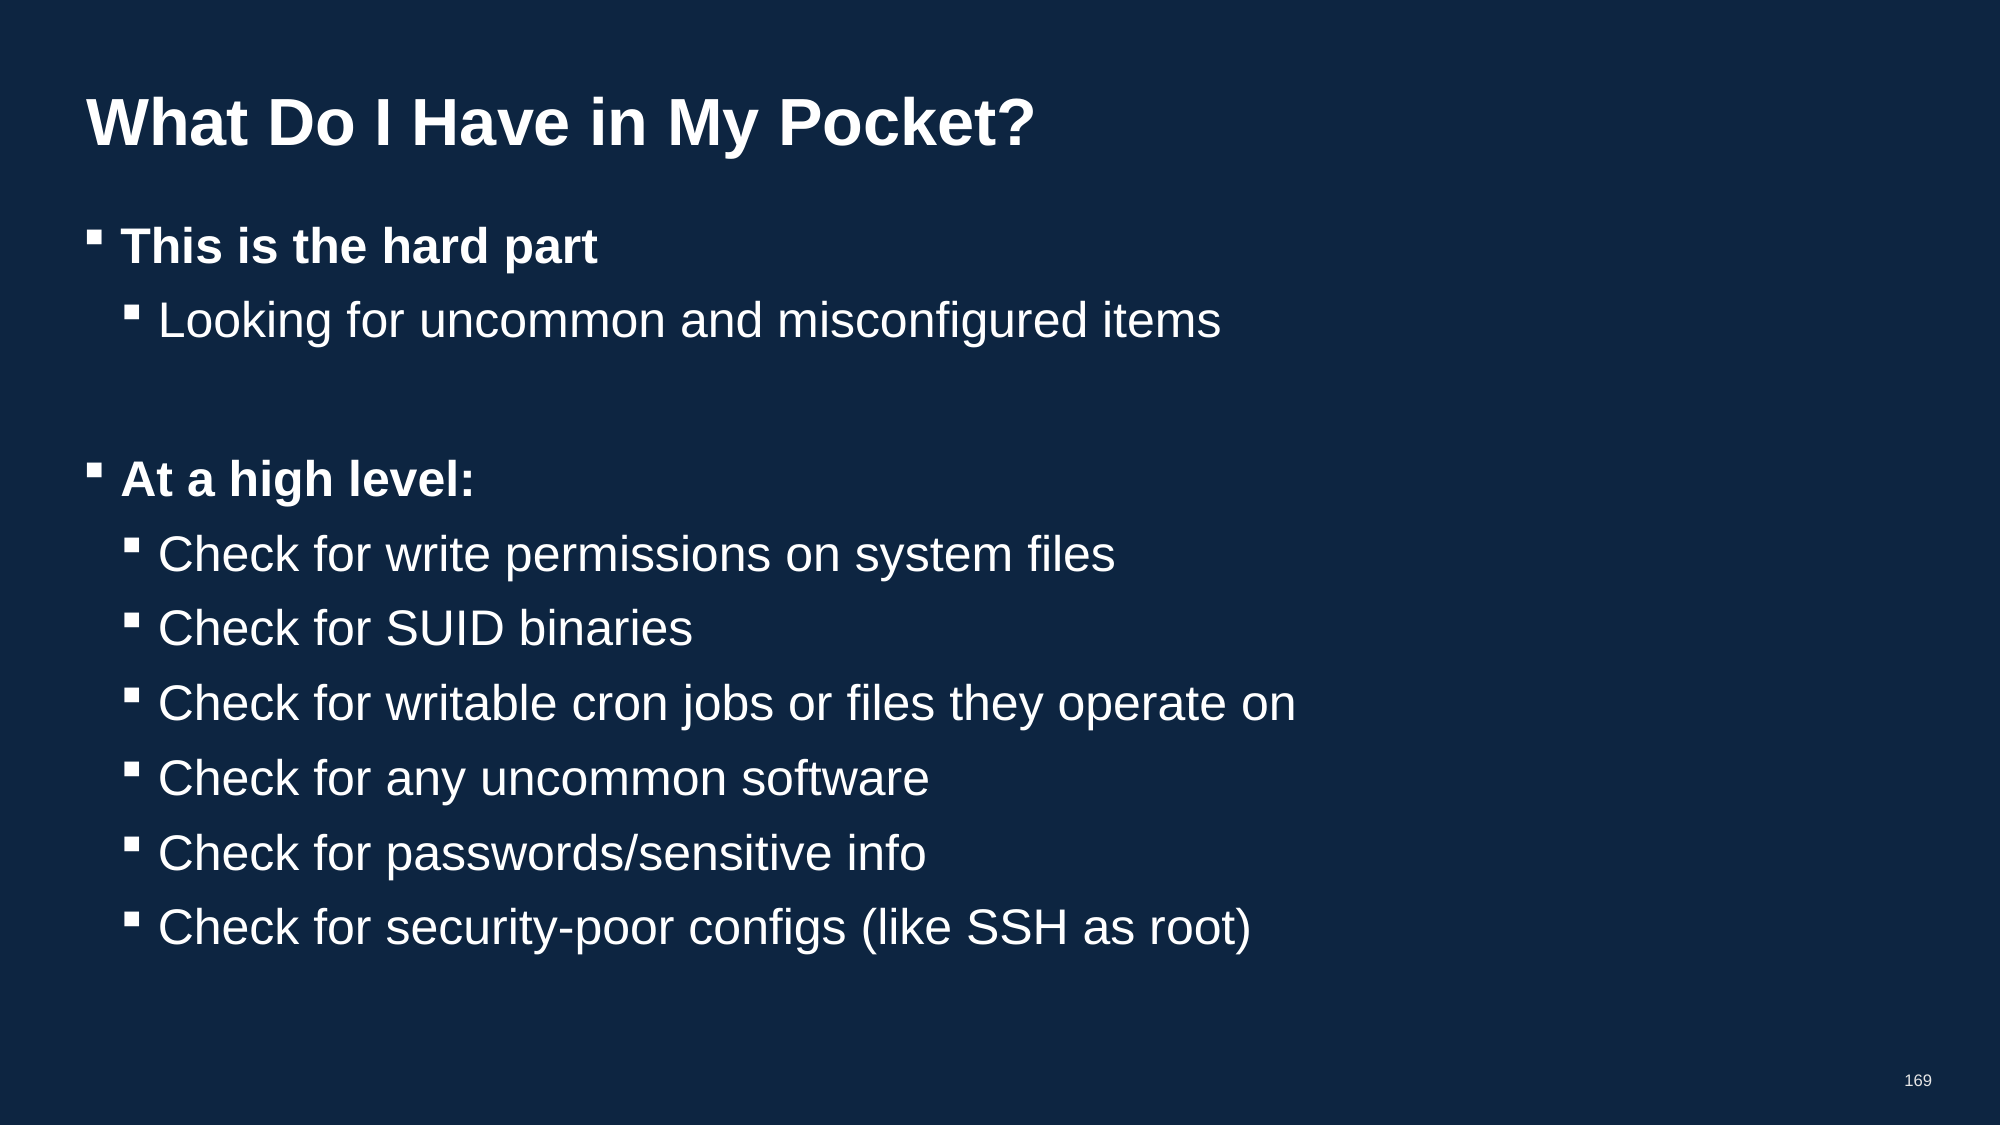

# What Do I Have in My Pocket?
This is the hard part
Looking for uncommon and misconfigured items

At a high level:
Check for write permissions on system files
Check for SUID binaries
Check for writable cron jobs or files they operate on
Check for any uncommon software
Check for passwords/sensitive info
Check for security-poor configs (like SSH as root)

169